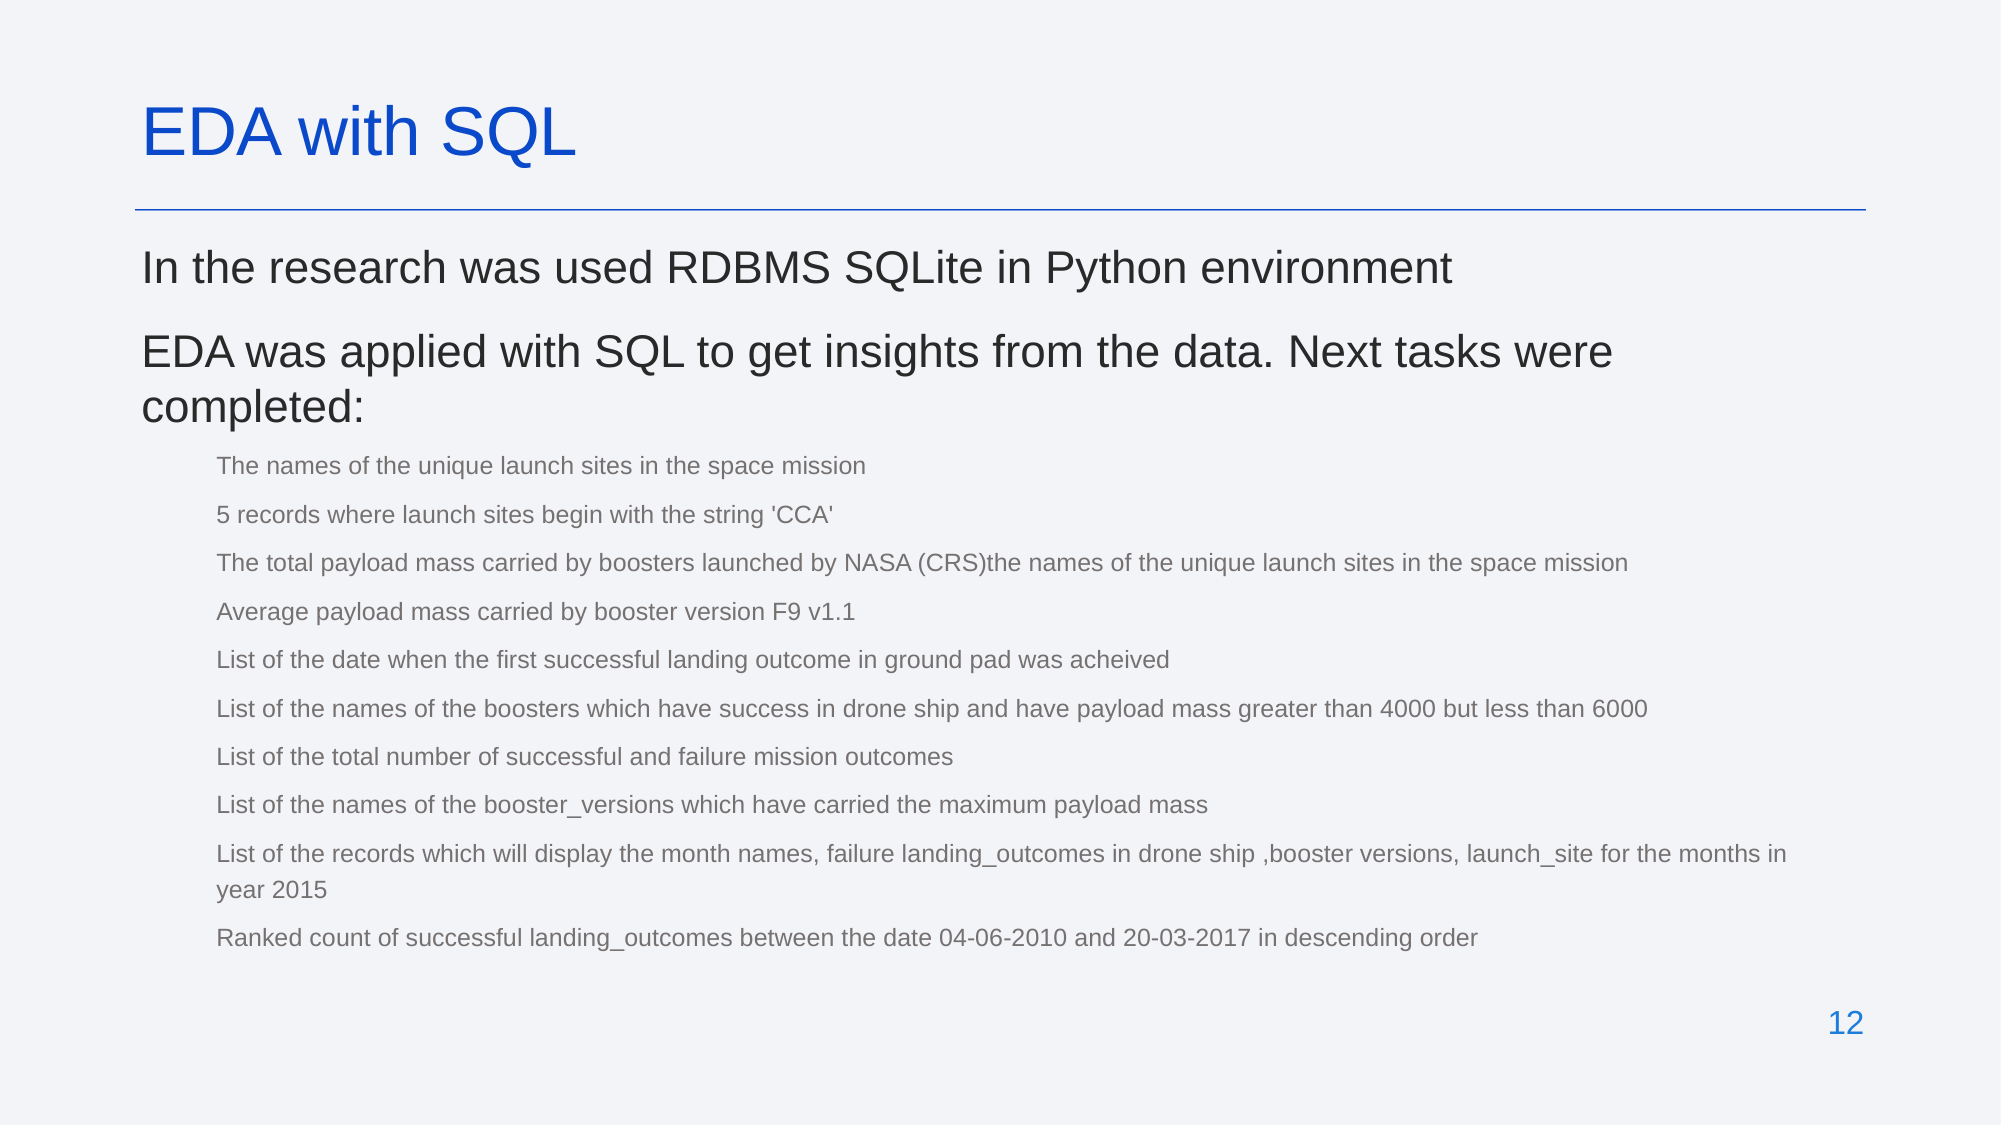

EDA with SQL
In the research was used RDBMS SQLite in Python environment
EDA was applied with SQL to get insights from the data. Next tasks were completed:
The names of the unique launch sites in the space mission
5 records where launch sites begin with the string 'CCA'
The total payload mass carried by boosters launched by NASA (CRS)the names of the unique launch sites in the space mission
Average payload mass carried by booster version F9 v1.1
List of the date when the first successful landing outcome in ground pad was acheived
List of the names of the boosters which have success in drone ship and have payload mass greater than 4000 but less than 6000
List of the total number of successful and failure mission outcomes
List of the names of the booster_versions which have carried the maximum payload mass
List of the records which will display the month names, failure landing_outcomes in drone ship ,booster versions, launch_site for the months in year 2015
Ranked count of successful landing_outcomes between the date 04-06-2010 and 20-03-2017 in descending order

12